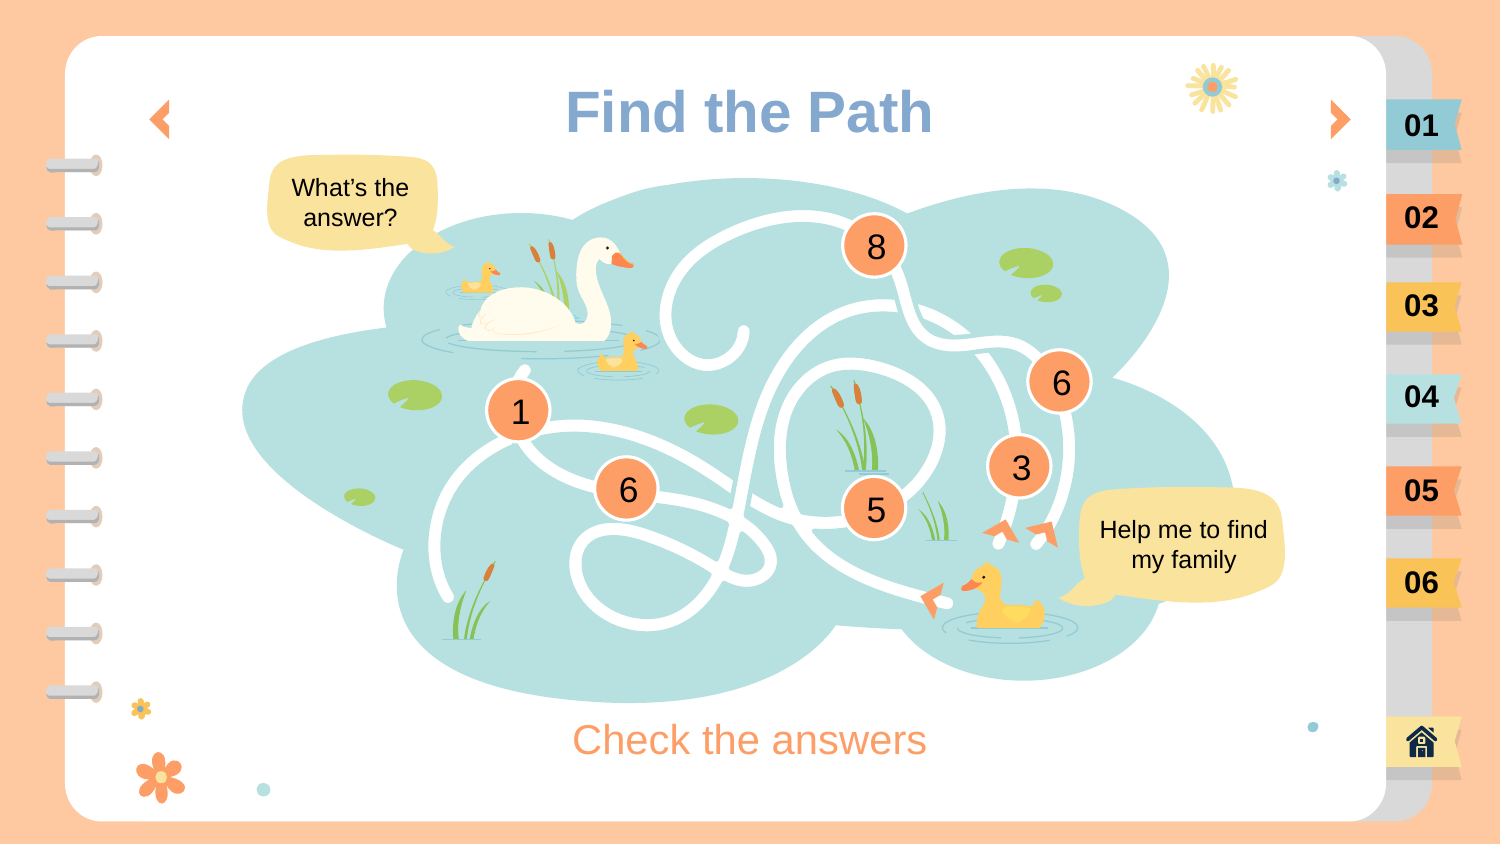

# Find the Path
01

What’s the answer?

02

8

03

6

04

1

3
6
05

5

Help me to find my family

06

Check the answers